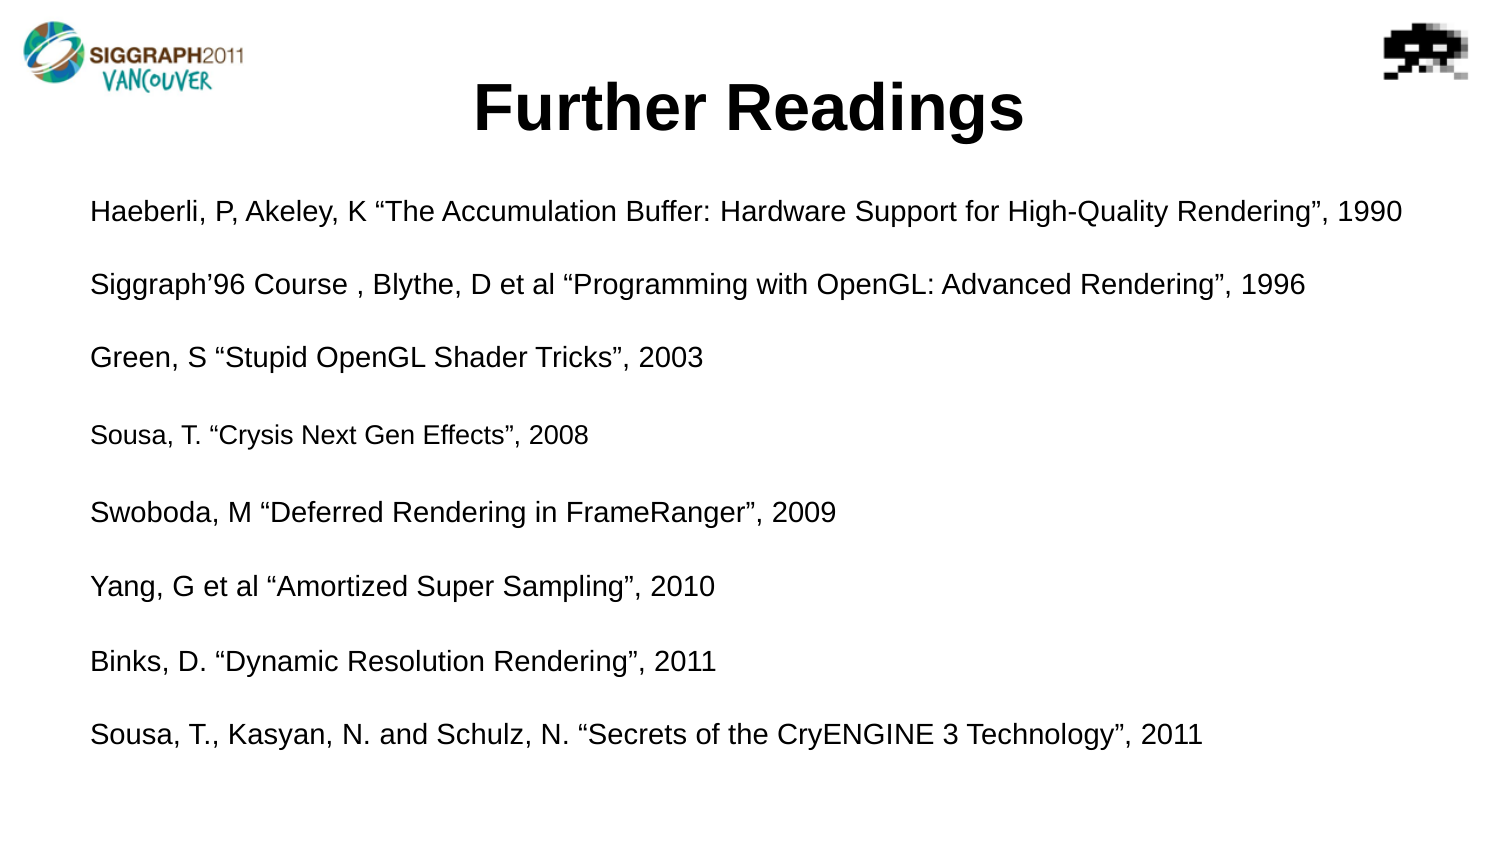

# Further Readings
Haeberli, P, Akeley, K “The Accumulation Buffer: Hardware Support for High-Quality Rendering”, 1990

Siggraph’96 Course , Blythe, D et al “Programming with OpenGL: Advanced Rendering”, 1996
Green, S “Stupid OpenGL Shader Tricks”, 2003

Sousa, T. “Crysis Next Gen Effects”, 2008

Swoboda, M “Deferred Rendering in FrameRanger”, 2009

Yang, G et al “Amortized Super Sampling”, 2010

Binks, D. “Dynamic Resolution Rendering”, 2011

Sousa, T., Kasyan, N. and Schulz, N. “Secrets of the CryENGINE 3 Technology”, 2011